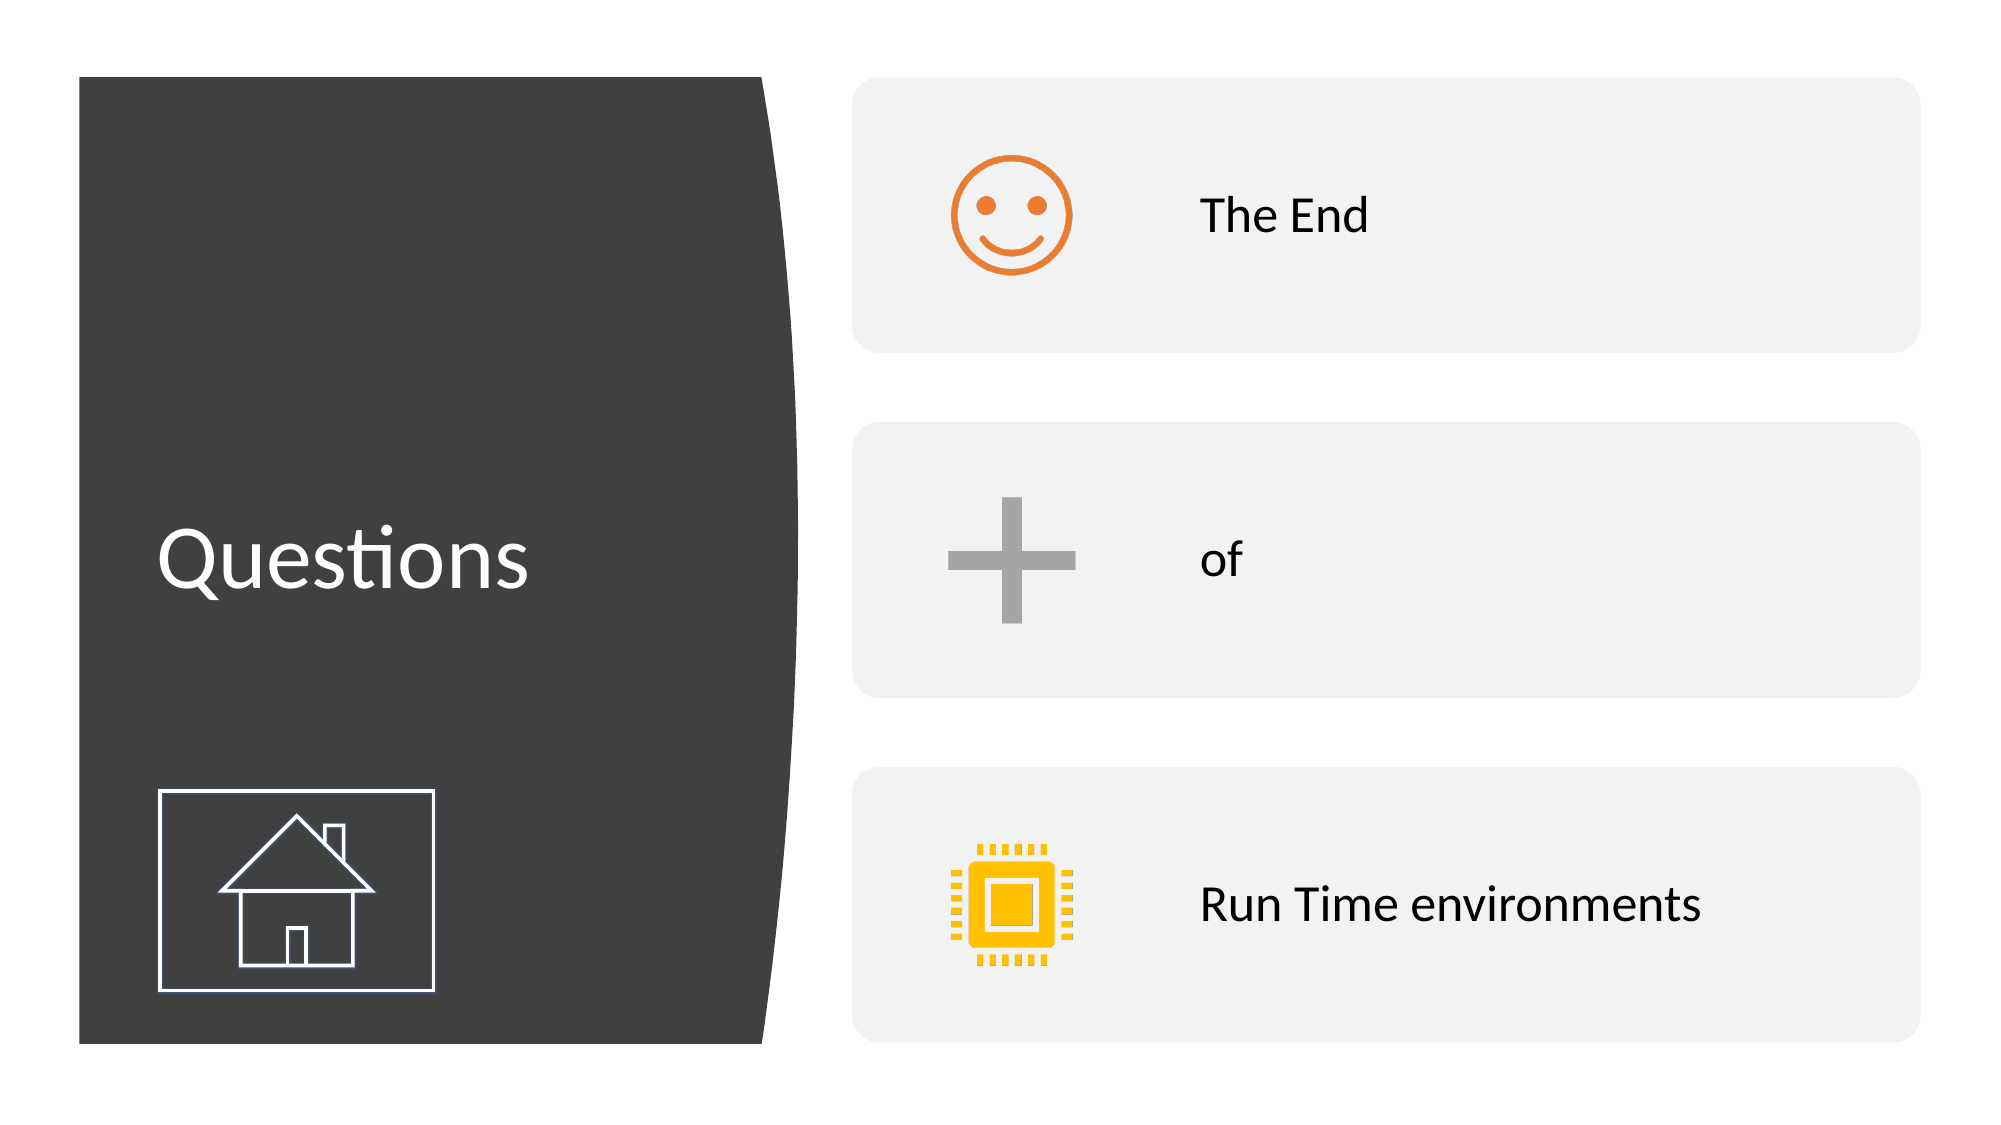

The End
of
Run Time environments

# Questions